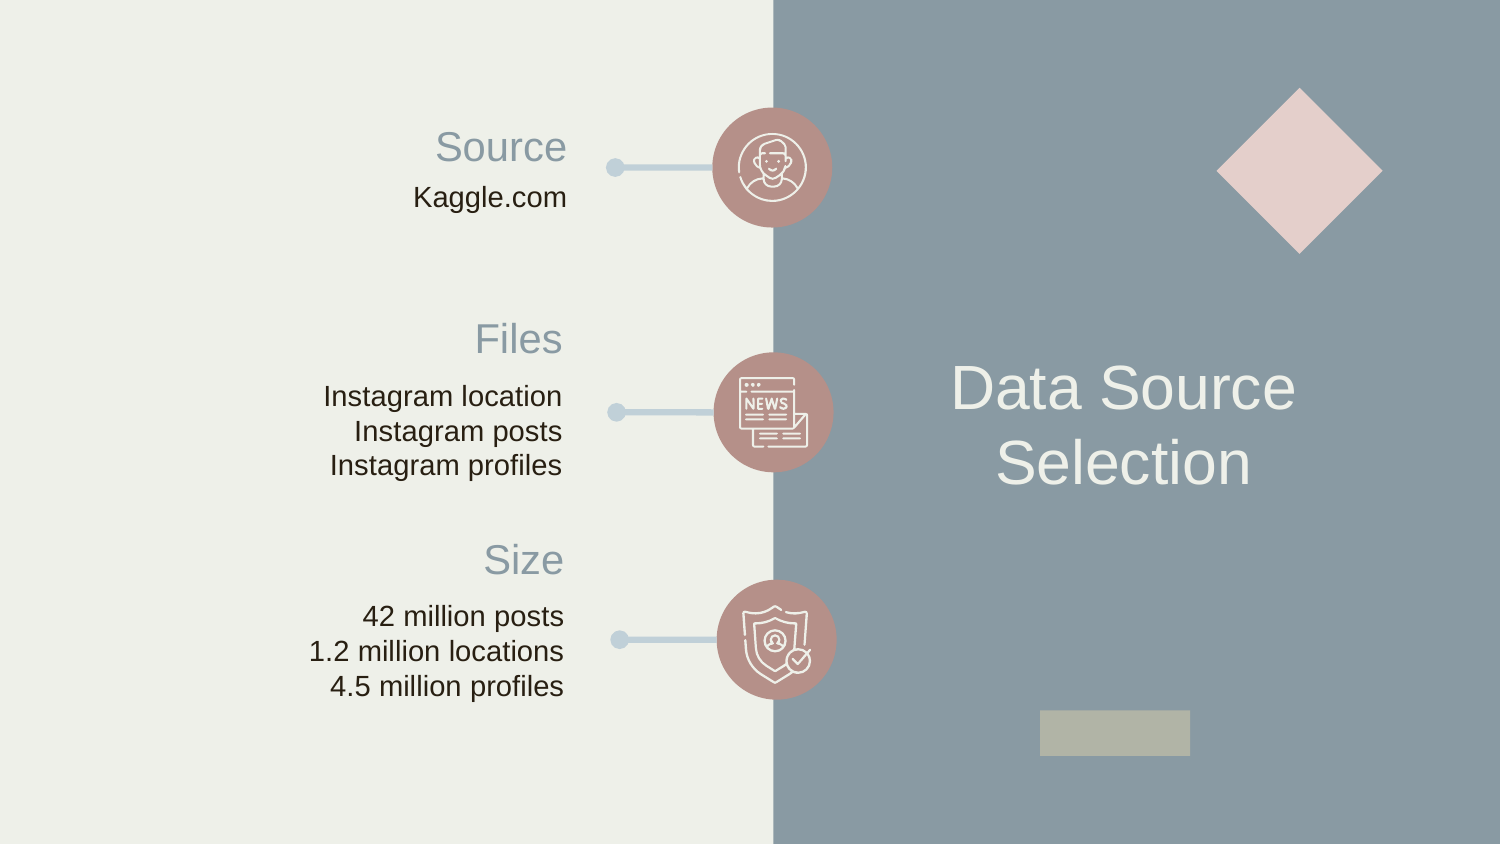

Source
Kaggle.com

Files
Instagram location
Instagram posts
Instagram profiles

# Data Source Selection

Size
42 million posts
1.2 million locations
4.5 million profiles